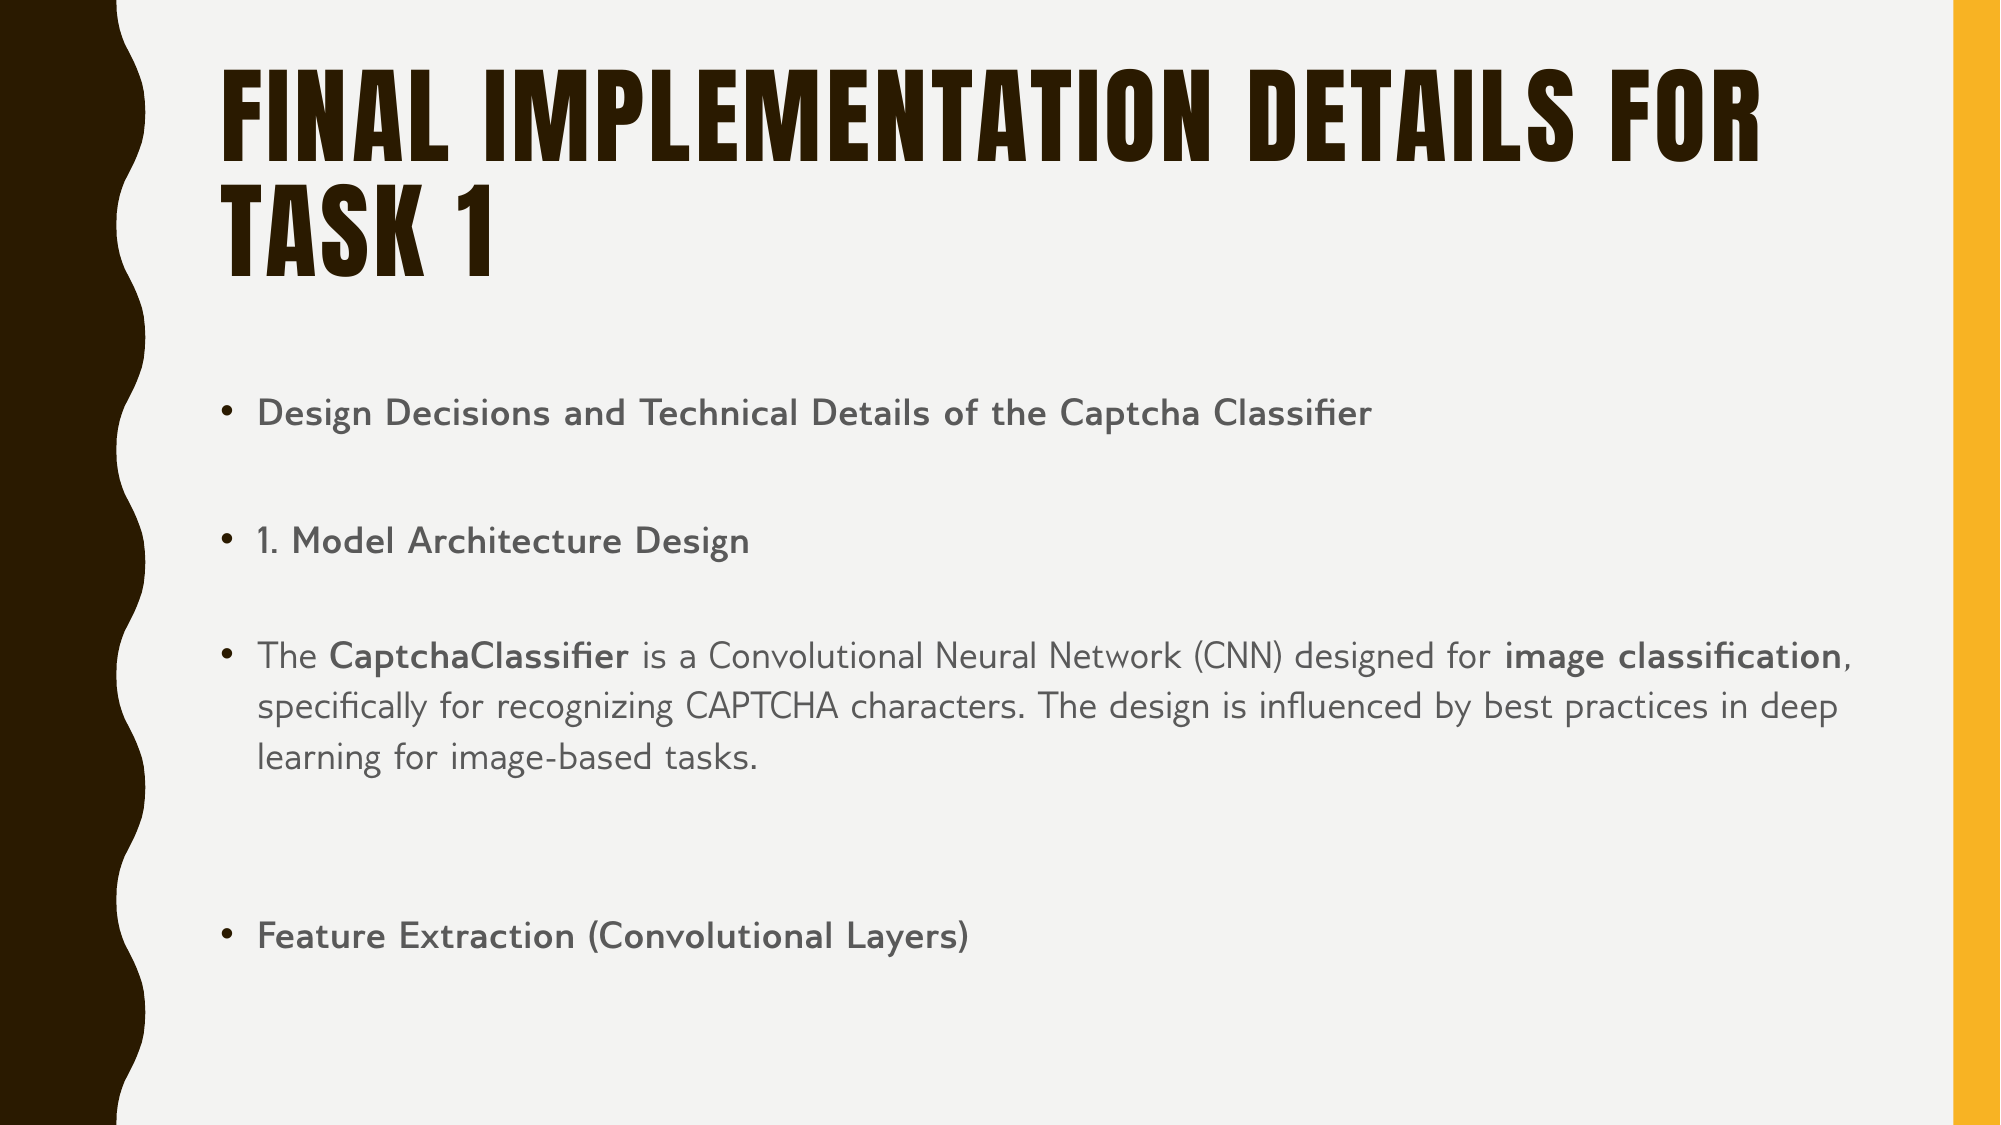

# Final Implementation details for task 1
Design Decisions and Technical Details of the Captcha Classifier

1. Model Architecture Design
The CaptchaClassifier is a Convolutional Neural Network (CNN) designed for image classification, specifically for recognizing CAPTCHA characters. The design is influenced by best practices in deep learning for image-based tasks.

Feature Extraction (Convolutional Layers)